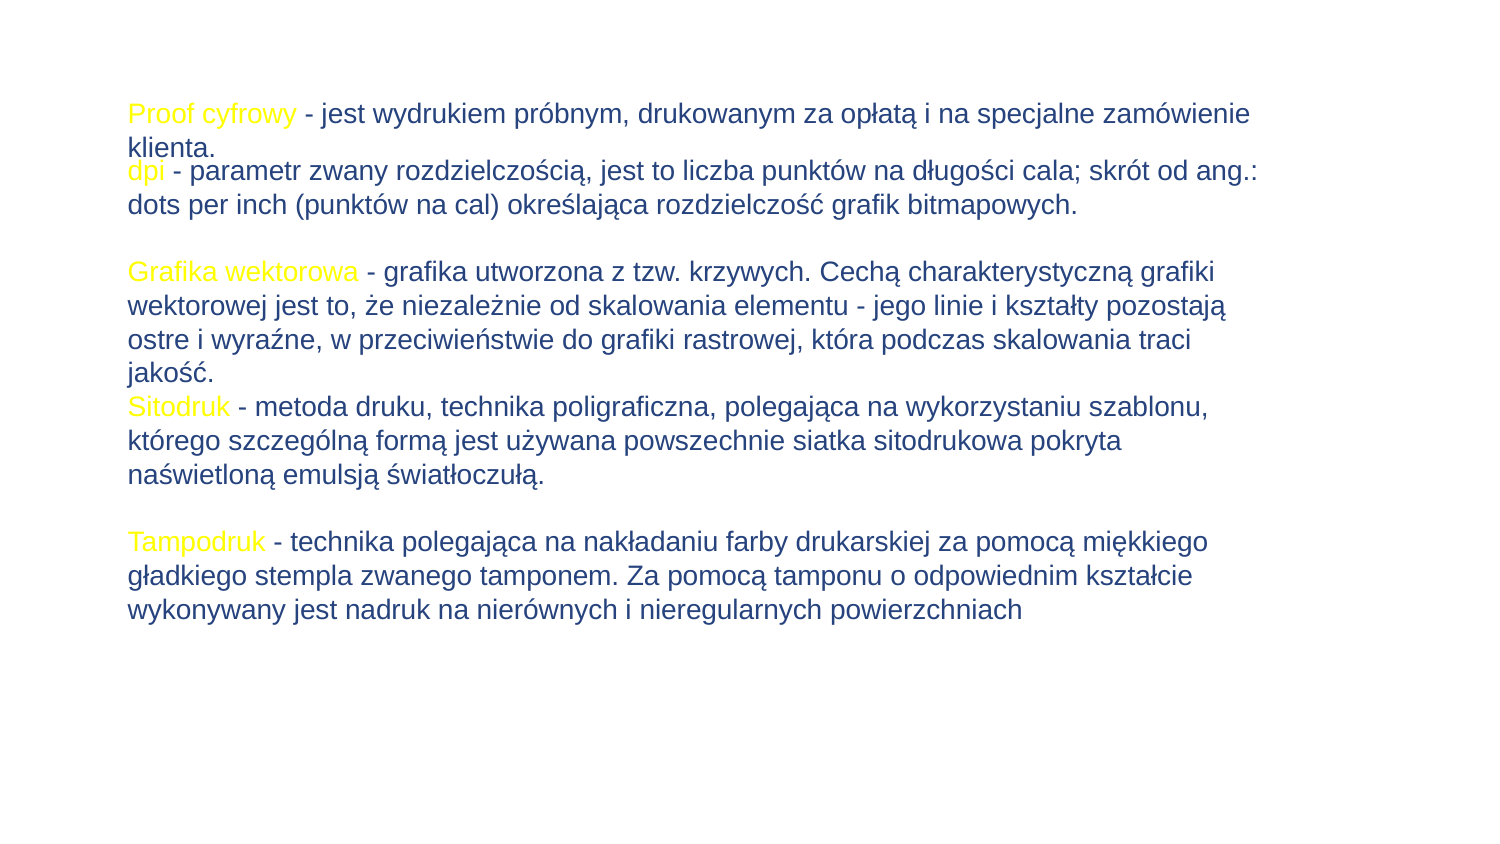

Proof cyfrowy - jest wydrukiem próbnym, drukowanym za opłatą i na specjalne zamówienie klienta.
dpi - parametr zwany rozdzielczością, jest to liczba punktów na długości cala; skrót od ang.: dots per inch (punktów na cal) określająca rozdzielczość grafik bitmapowych.
Grafika wektorowa - grafika utworzona z tzw. krzywych. Cechą charakterystyczną grafiki wektorowej jest to, że niezależnie od skalowania elementu - jego linie i kształty pozostają ostre i wyraźne, w przeciwieństwie do grafiki rastrowej, która podczas skalowania traci jakość.
Sitodruk - metoda druku, technika poligraficzna, polegająca na wykorzystaniu szablonu, którego szczególną formą jest używana powszechnie siatka sitodrukowa pokryta naświetloną emulsją światłoczułą.
Tampodruk - technika polegająca na nakładaniu farby drukarskiej za pomocą miękkiego gładkiego stempla zwanego tamponem. Za pomocą tamponu o odpowiednim kształcie wykonywany jest nadruk na nierównych i nieregularnych powierzchniach